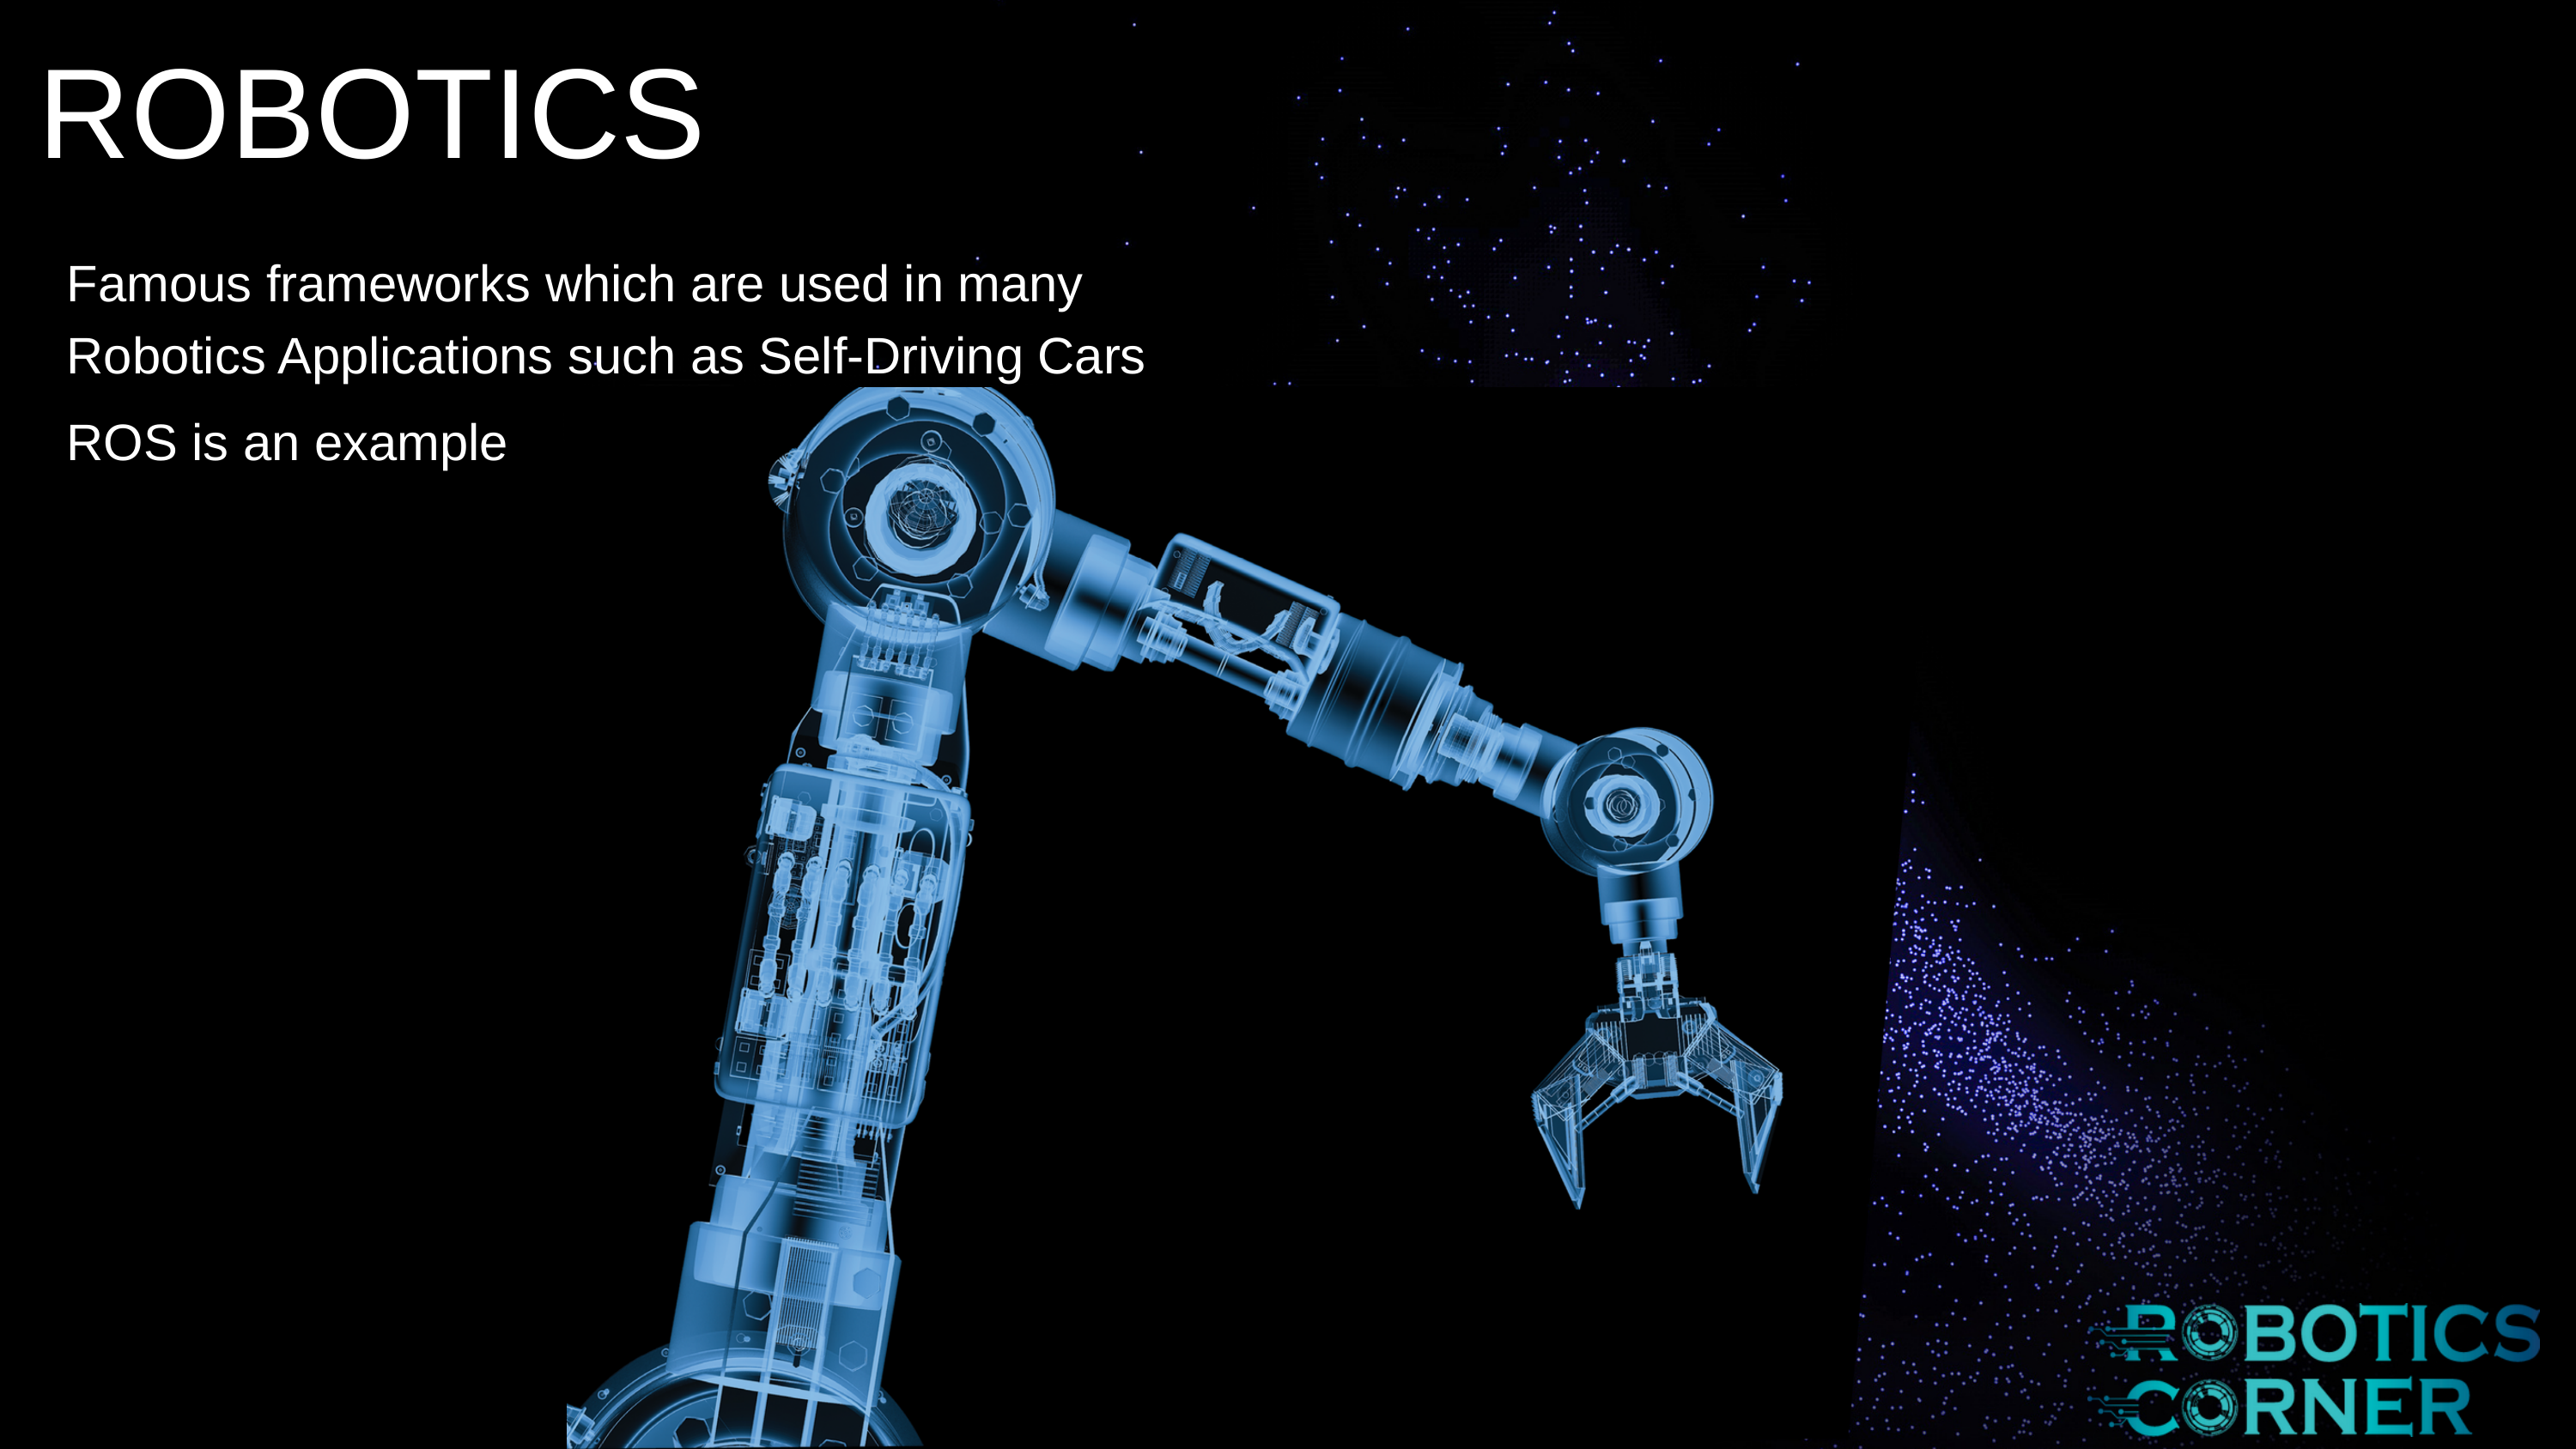

ROBOTICS
Famous frameworks which are used in many Robotics Applications such as Self-Driving Cars

ROS is an example